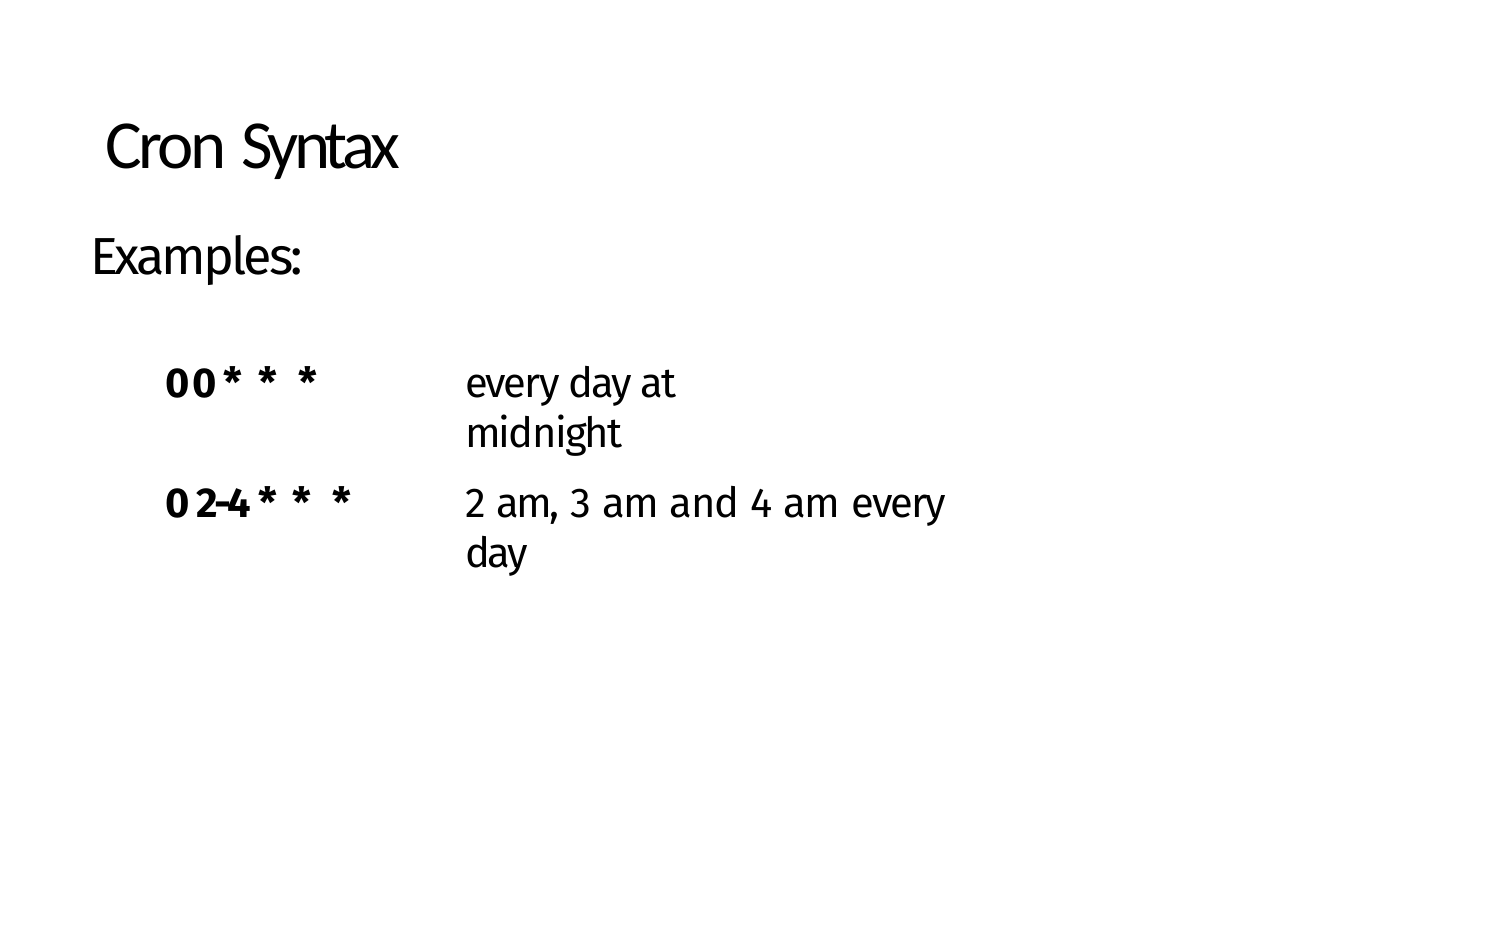

# Cron Syntax
Examples:
0 0 * * *
every day at midnight
0 2-4 * * *
2 am, 3 am and 4 am every day